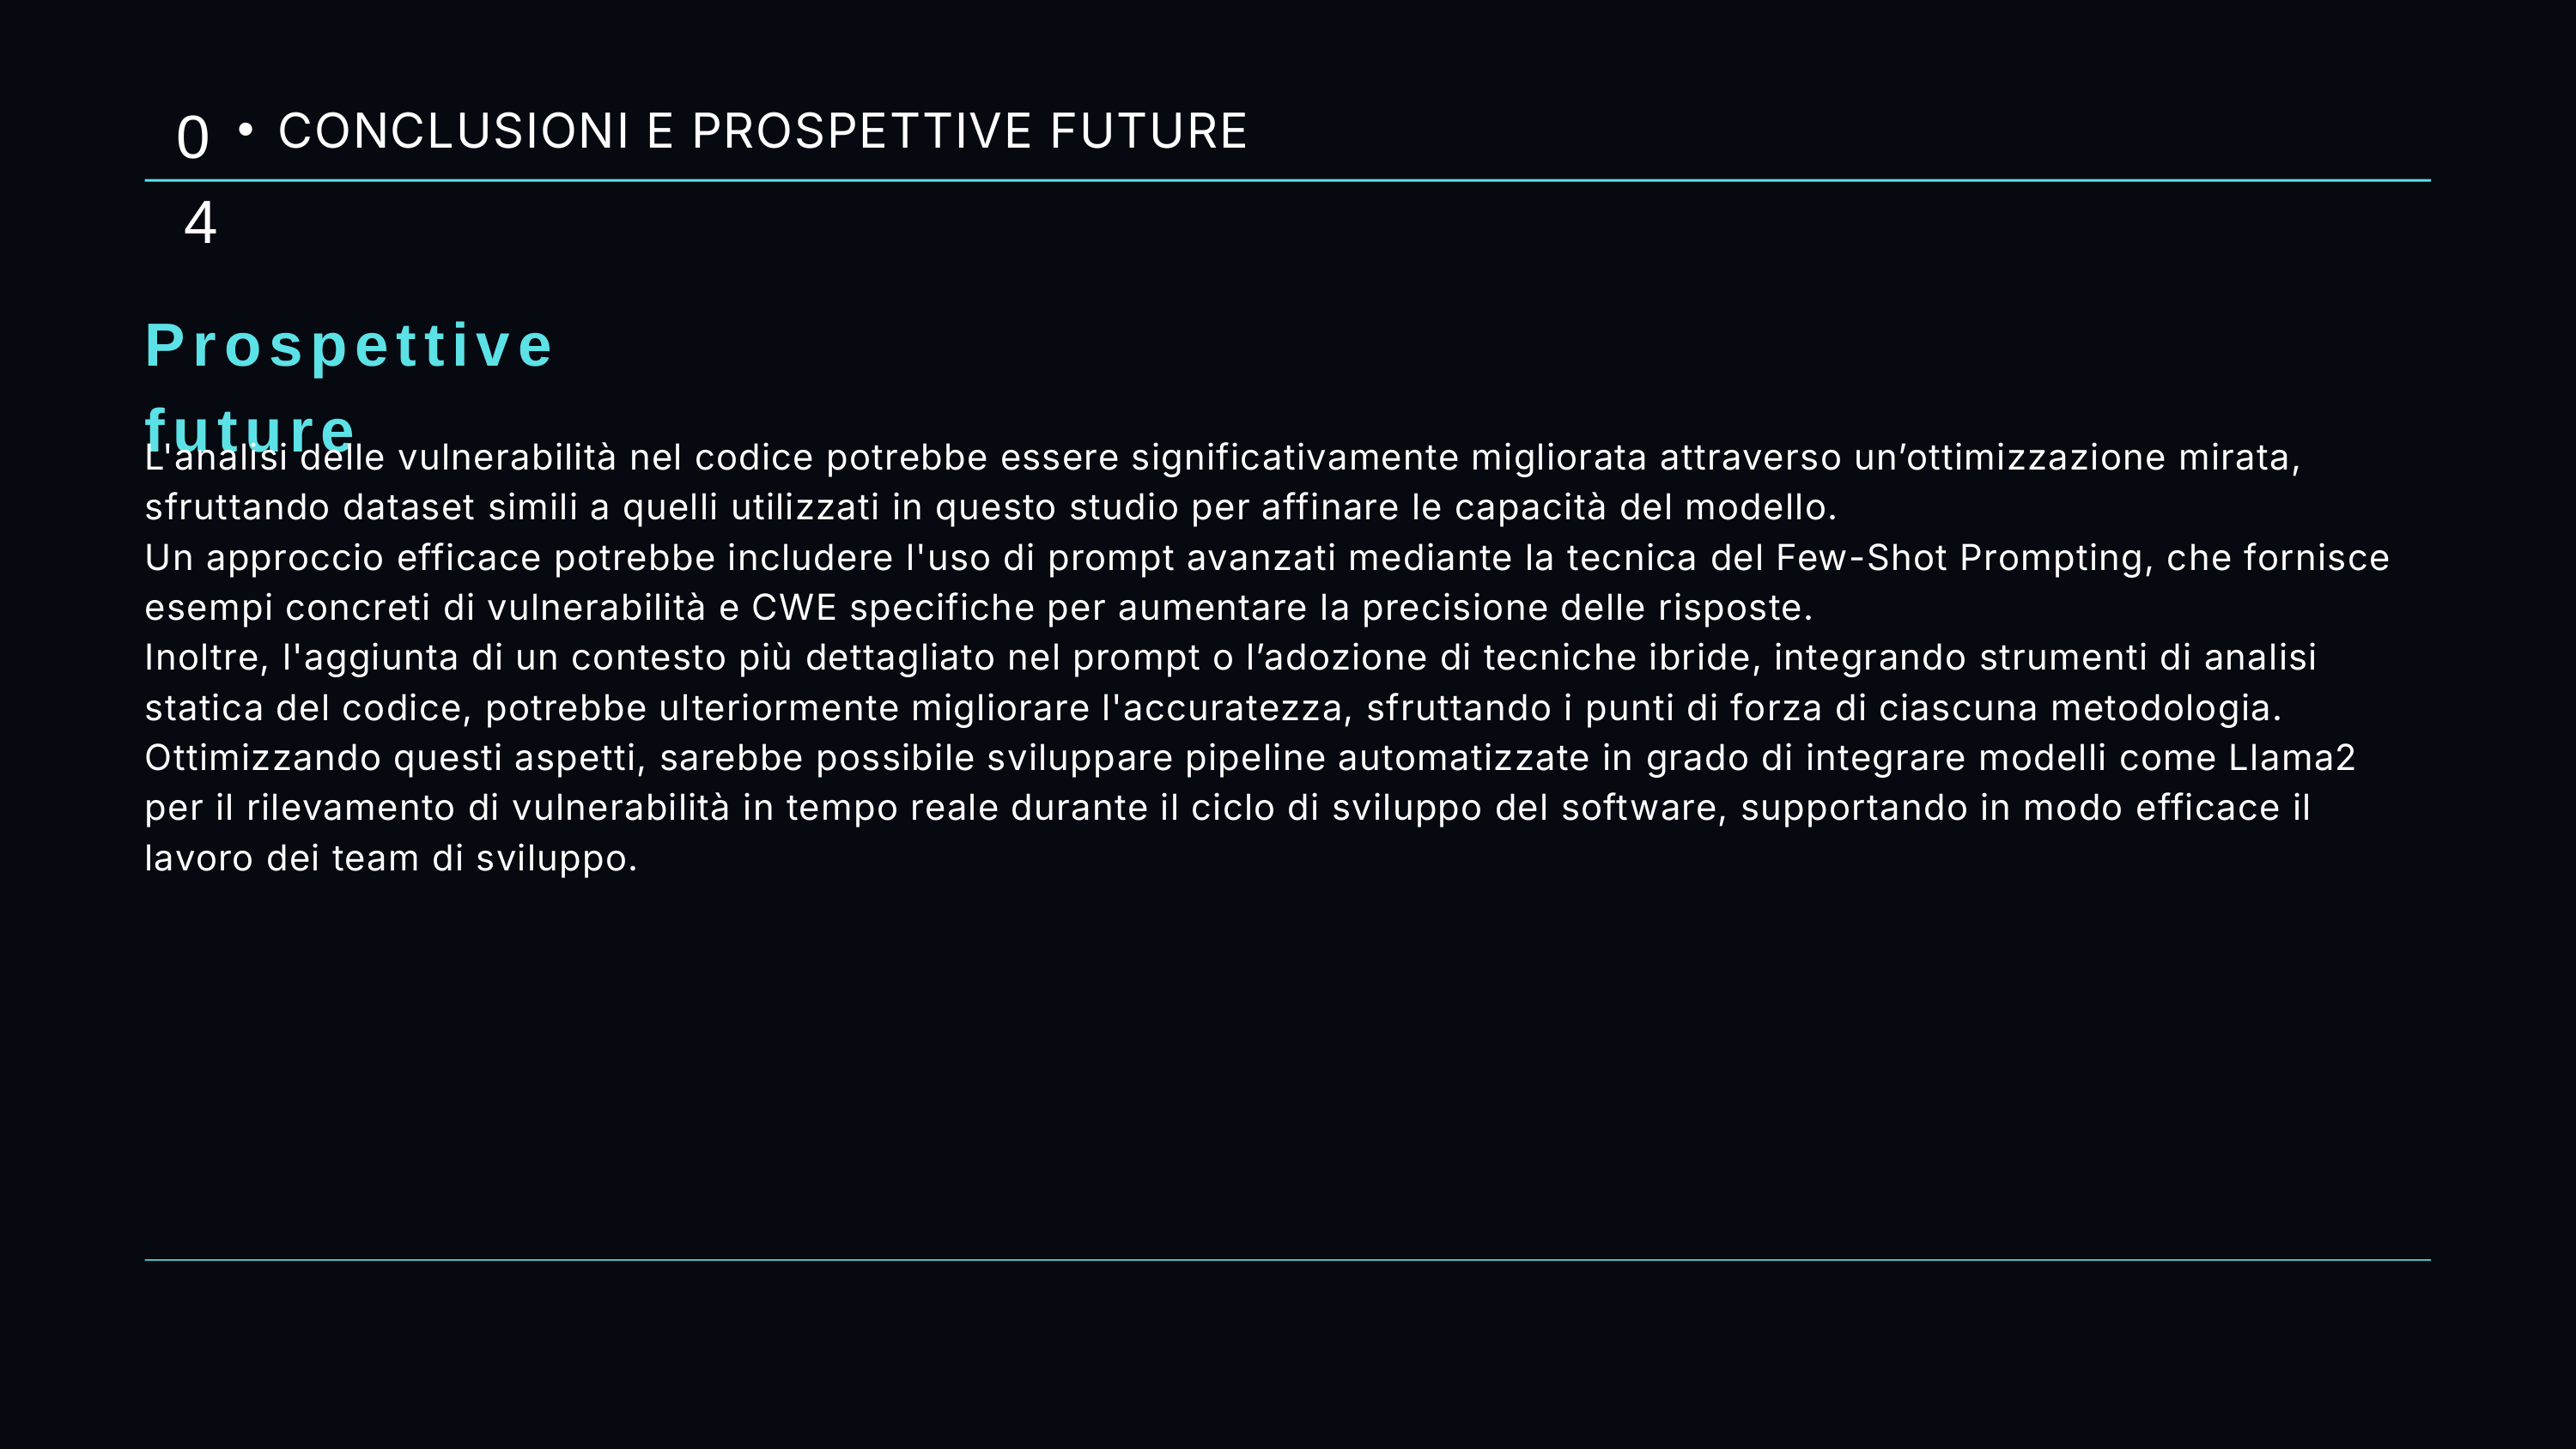

04
CONCLUSIONI E PROSPETTIVE FUTURE

Prospettive future
L'analisi delle vulnerabilità nel codice potrebbe essere significativamente migliorata attraverso un’ottimizzazione mirata, sfruttando dataset simili a quelli utilizzati in questo studio per affinare le capacità del modello.
Un approccio efficace potrebbe includere l'uso di prompt avanzati mediante la tecnica del Few-Shot Prompting, che fornisce esempi concreti di vulnerabilità e CWE specifiche per aumentare la precisione delle risposte.
Inoltre, l'aggiunta di un contesto più dettagliato nel prompt o l’adozione di tecniche ibride, integrando strumenti di analisi statica del codice, potrebbe ulteriormente migliorare l'accuratezza, sfruttando i punti di forza di ciascuna metodologia. Ottimizzando questi aspetti, sarebbe possibile sviluppare pipeline automatizzate in grado di integrare modelli come Llama2 per il rilevamento di vulnerabilità in tempo reale durante il ciclo di sviluppo del software, supportando in modo efficace il lavoro dei team di sviluppo.